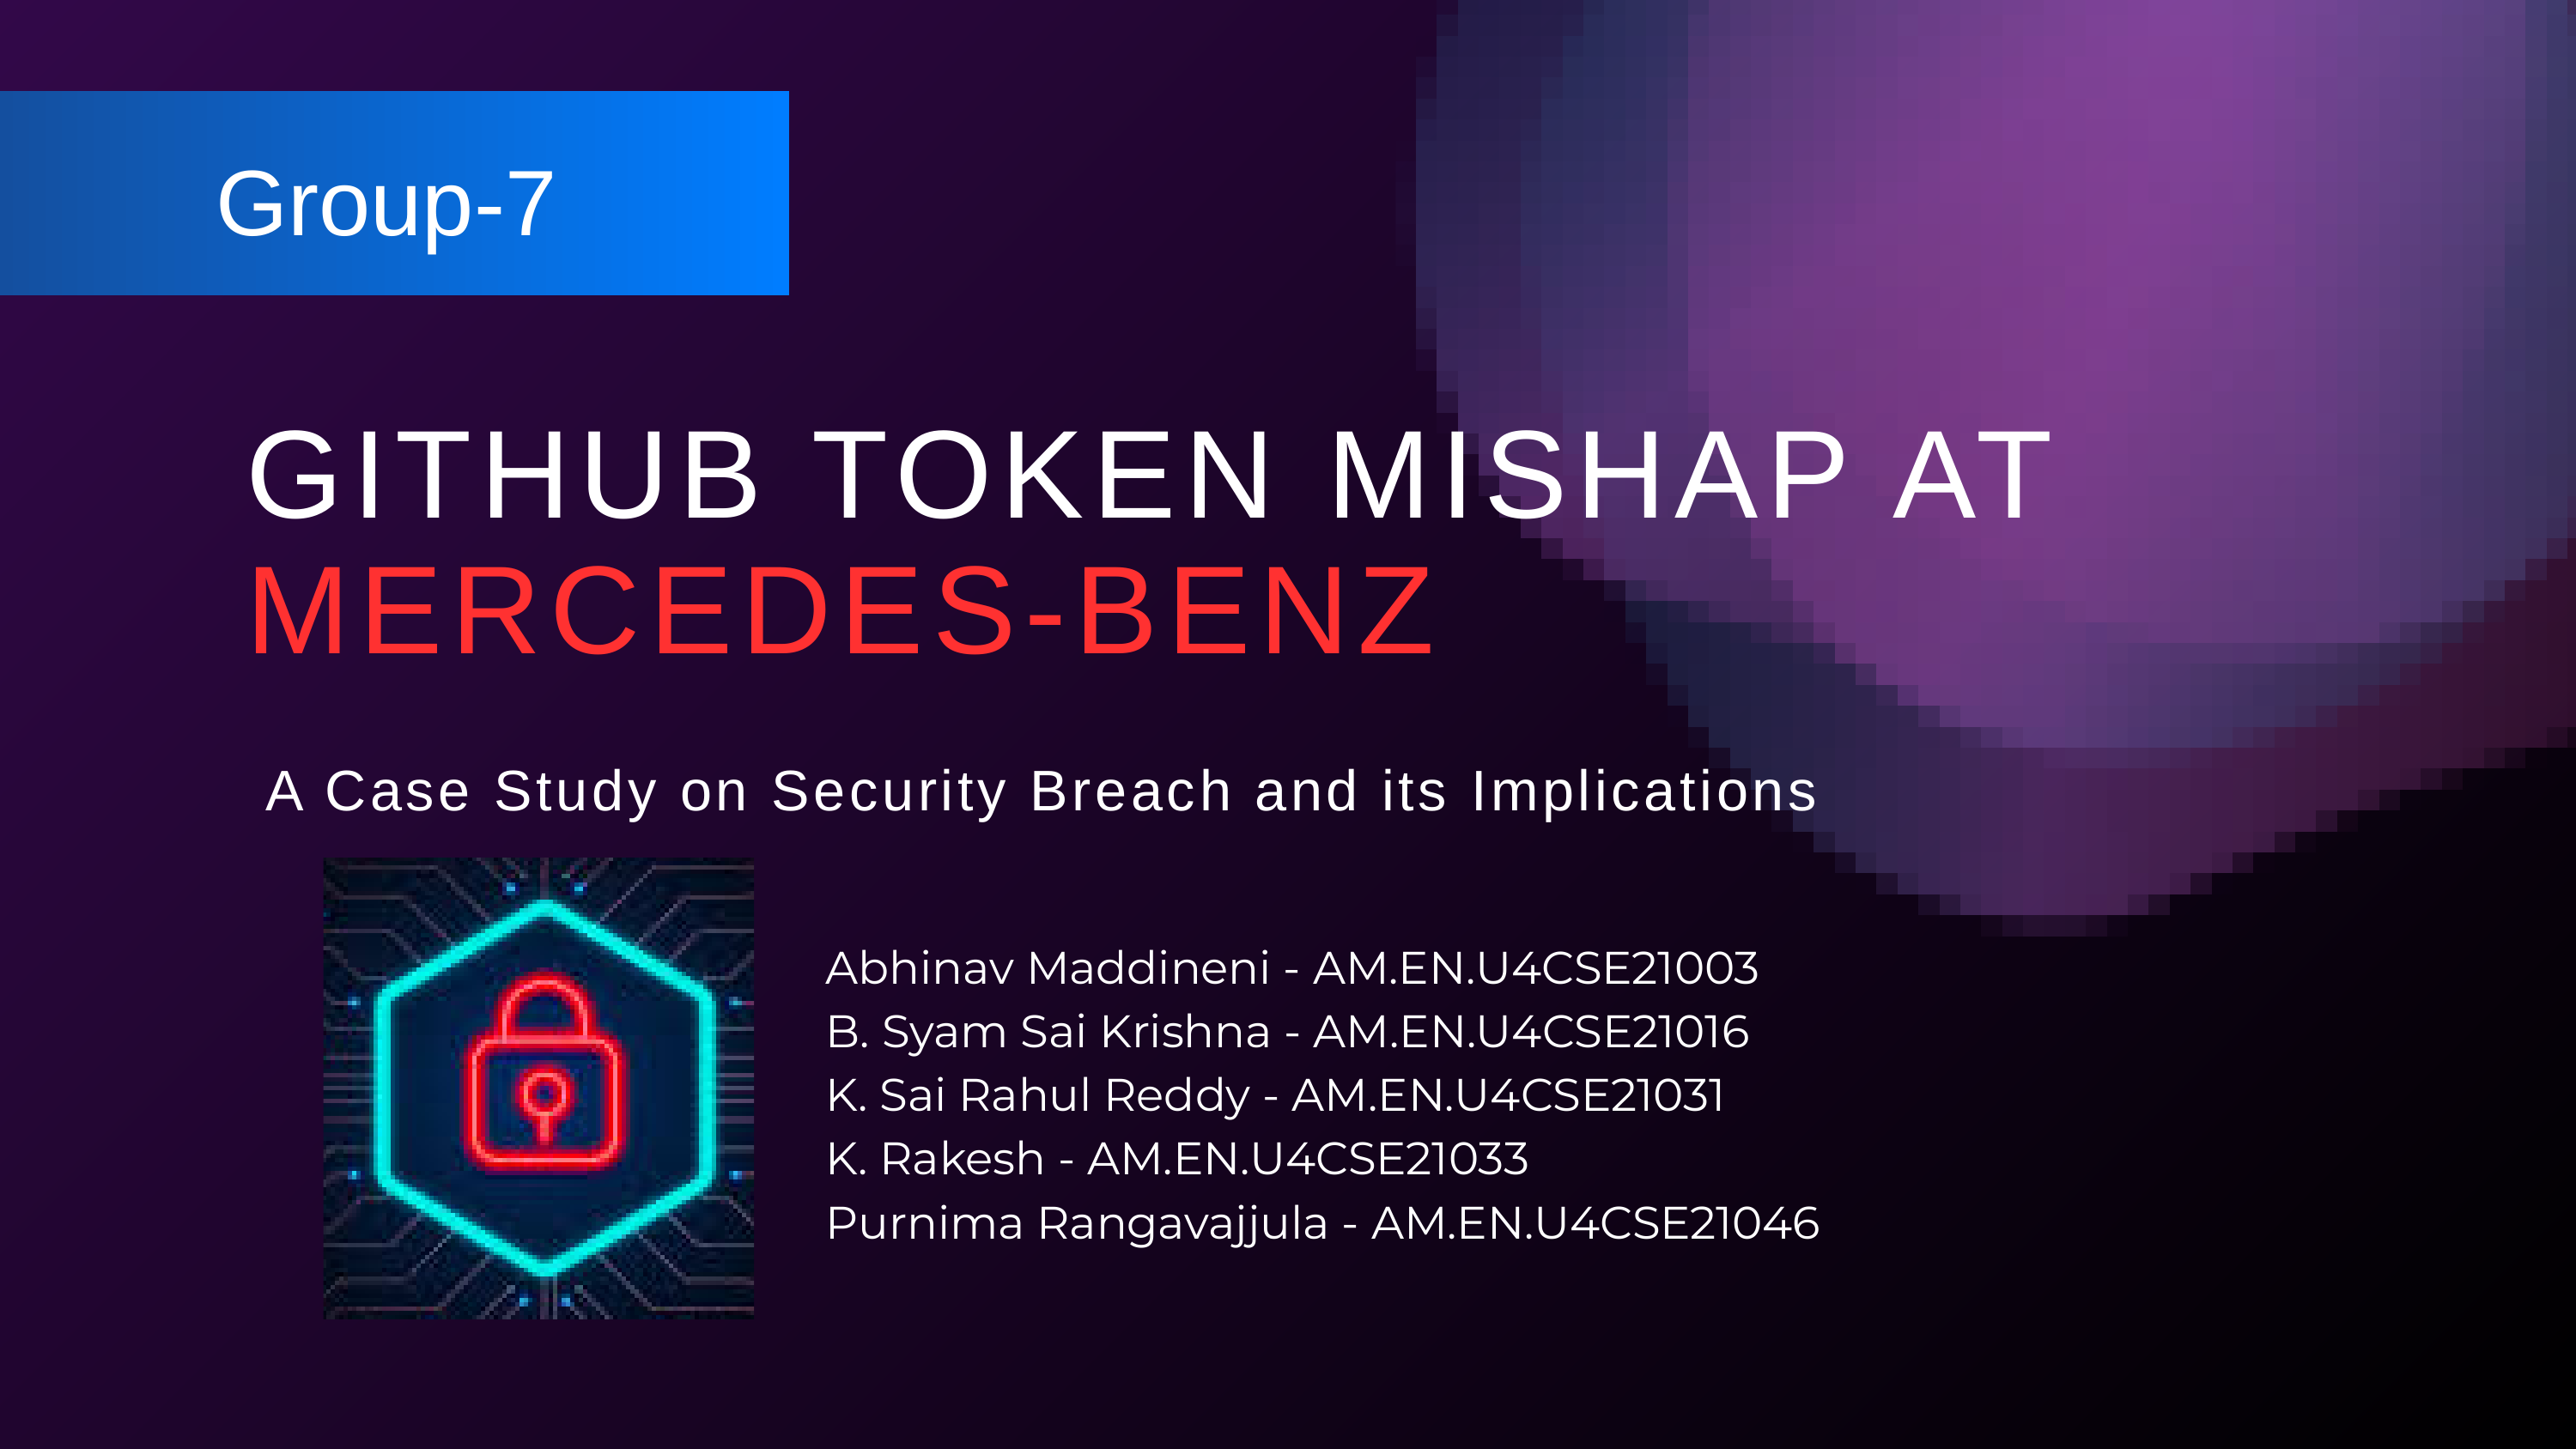

Group-7
GITHUB TOKEN MISHAP AT MERCEDES-BENZ

 A Case Study on Security Breach and its Implications

Abhinav Maddineni - AM.EN.U4CSE21003
B. Syam Sai Krishna - AM.EN.U4CSE21016
K. Sai Rahul Reddy - AM.EN.U4CSE21031
K. Rakesh - AM.EN.U4CSE21033
Purnima Rangavajjula - AM.EN.U4CSE21046